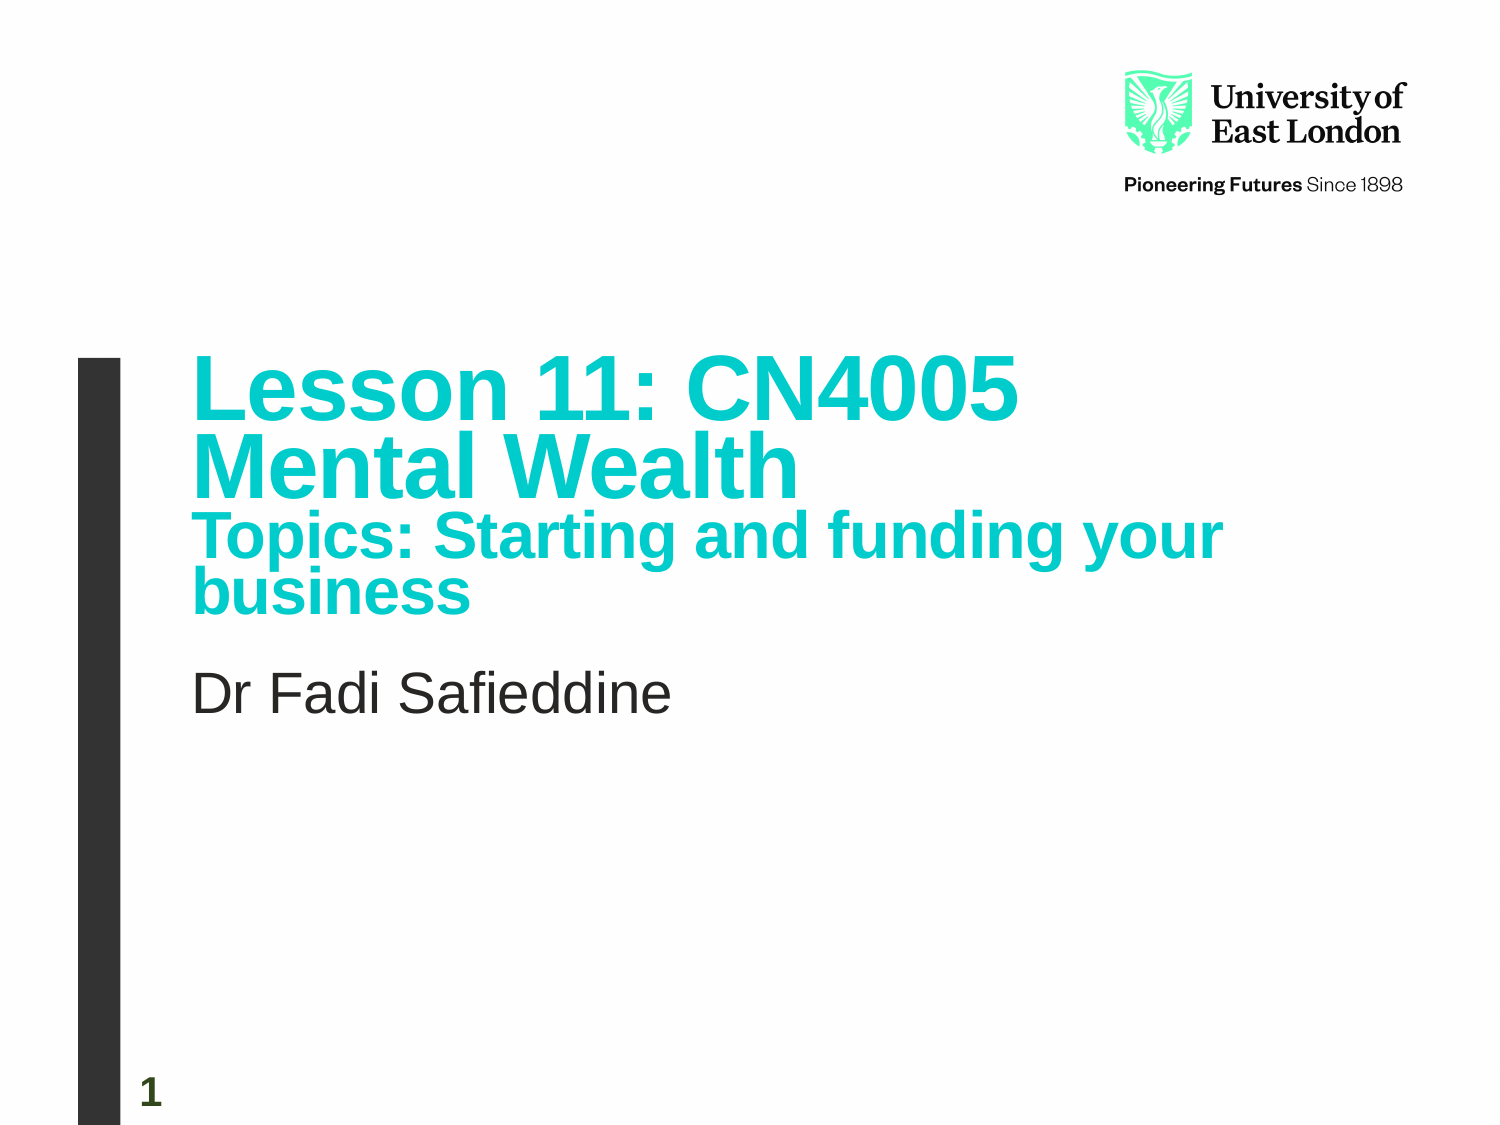

Lesson 11: CN4005
Mental Wealth
Topics: Starting and funding your business

Dr Fadi Safieddine
1